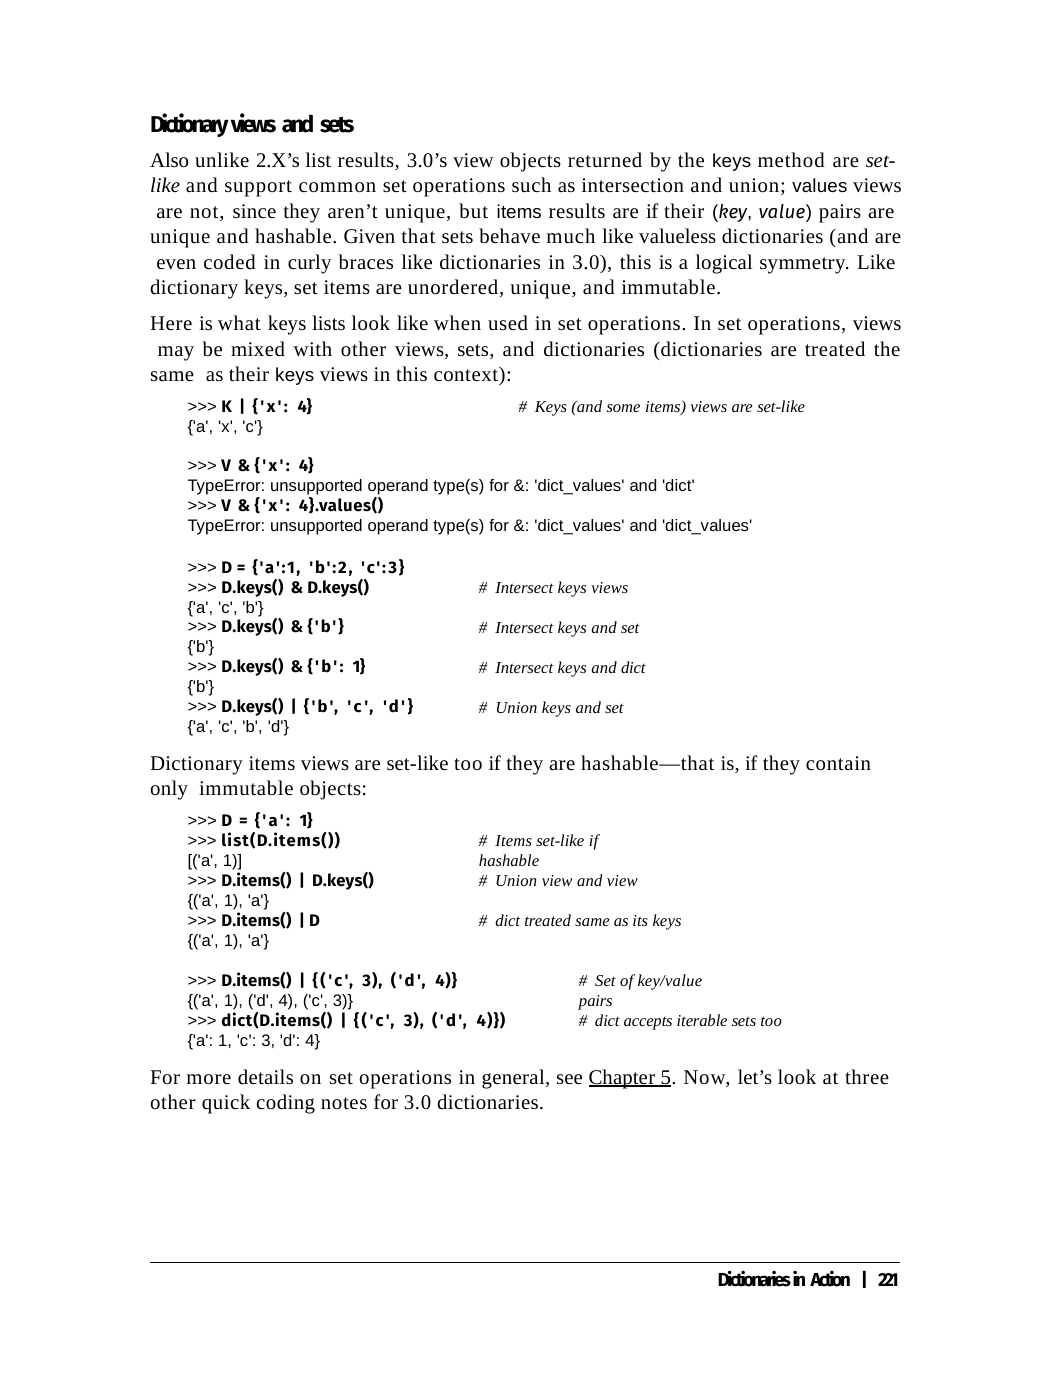

Dictionary views and sets
Also unlike 2.X’s list results, 3.0’s view objects returned by the keys method are set-  like and support common set operations such as intersection and union; values views  are not, since they aren’t unique, but items results are if their (key, value) pairs are  unique and hashable. Given that sets behave much like valueless dictionaries (and are  even coded in curly braces like dictionaries in 3.0), this is a logical symmetry. Like  dictionary keys, set items are unordered, unique, and immutable.
Here is what keys lists look like when used in set operations. In set operations, views  may be mixed with other views, sets, and dictionaries (dictionaries are treated the same  as their keys views in this context):
>>> K | {'x': 4}	# Keys (and some items) views are set-like
{'a', 'x', 'c'}

>>> V & {'x': 4}
TypeError: unsupported operand type(s) for &: 'dict_values' and 'dict'
>>> V & {'x': 4}.values()
TypeError: unsupported operand type(s) for &: 'dict_values' and 'dict_values'
>>> D = {'a':1, 'b':2, 'c':3}
>>> D.keys() & D.keys()
{'a', 'c', 'b'}
>>> D.keys() & {'b'}
{'b'}
>>> D.keys() & {'b': 1}
{'b'}
>>> D.keys() | {'b', 'c', 'd'}
{'a', 'c', 'b', 'd'}
# Intersect keys views
# Intersect keys and set
# Intersect keys and dict
# Union keys and set
Dictionary items views are set-like too if they are hashable—that is, if they contain only  immutable objects:
>>> D = {'a': 1}
>>> list(D.items())
[('a', 1)]
>>> D.items() | D.keys()
{('a', 1), 'a'}
>>> D.items() | D
{('a', 1), 'a'}
# Items set-like if hashable
# Union view and view
# dict treated same as its keys
>>> D.items() | {('c', 3), ('d', 4)}
{('a', 1), ('d', 4), ('c', 3)}
>>> dict(D.items() | {('c', 3), ('d', 4)})
{'a': 1, 'c': 3, 'd': 4}
# Set of key/value pairs
# dict accepts iterable sets too
For more details on set operations in general, see Chapter 5. Now, let’s look at three  other quick coding notes for 3.0 dictionaries.

Dictionaries in Action  |  221